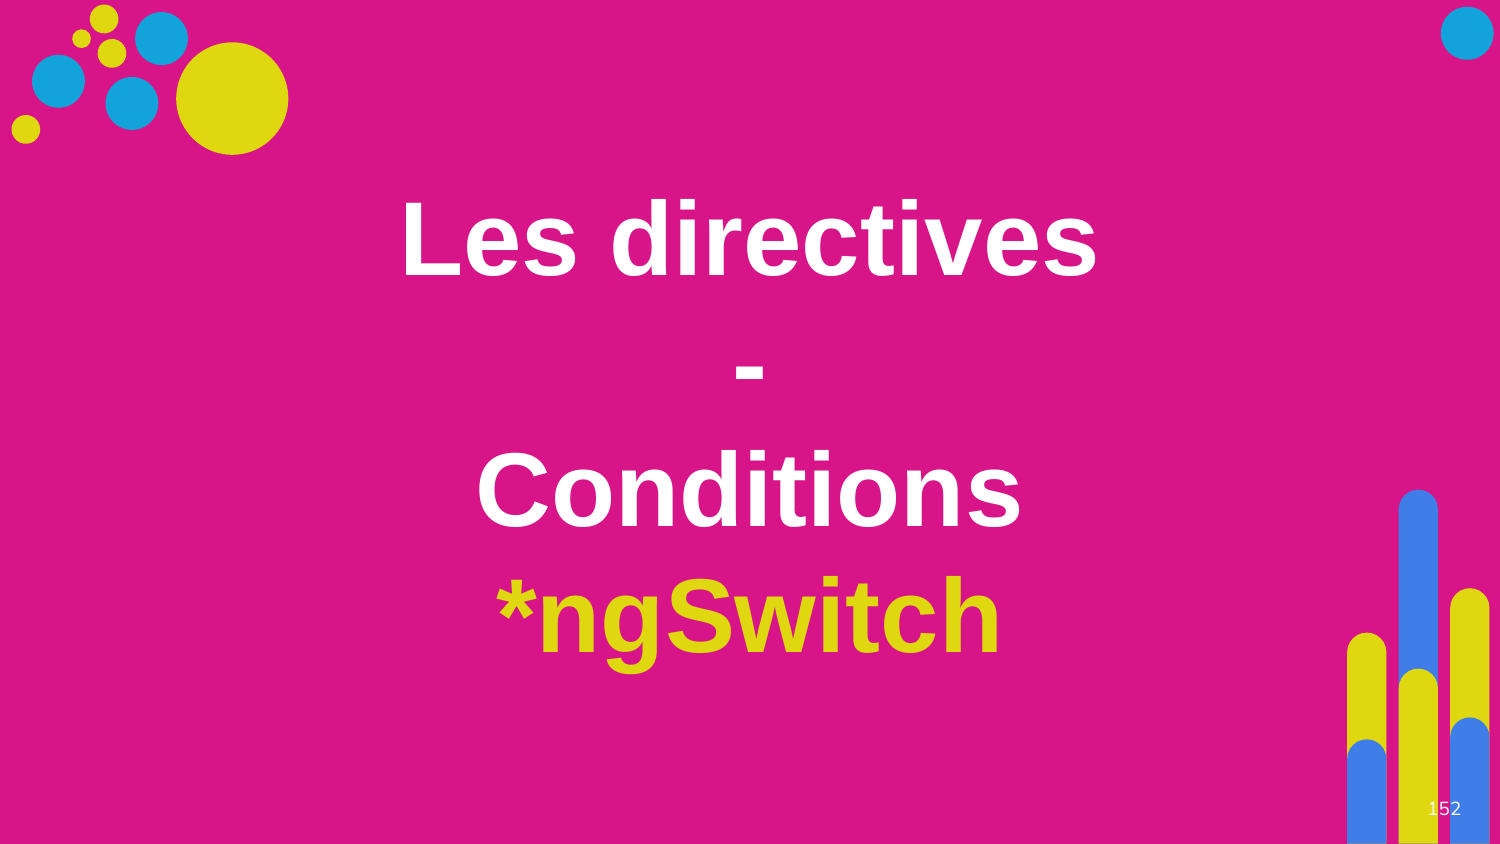

# Les directives
-
Conditions *ngSwitch
152